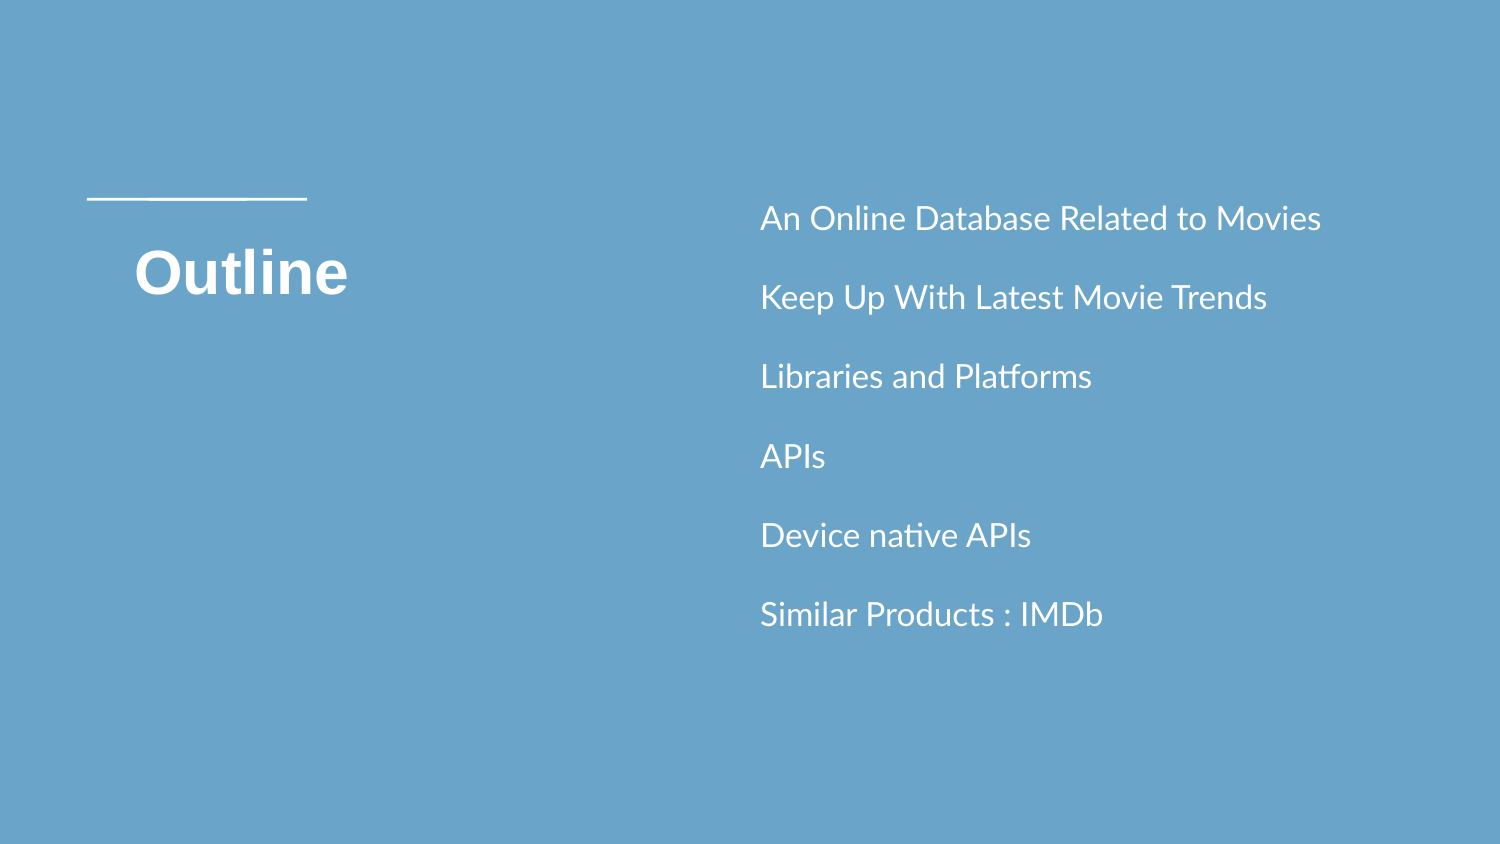

An Online Database Related to Movies
Keep Up With Latest Movie Trends
Libraries and Platforms
APIs
Device native APIs
Similar Products : IMDb

# Outline